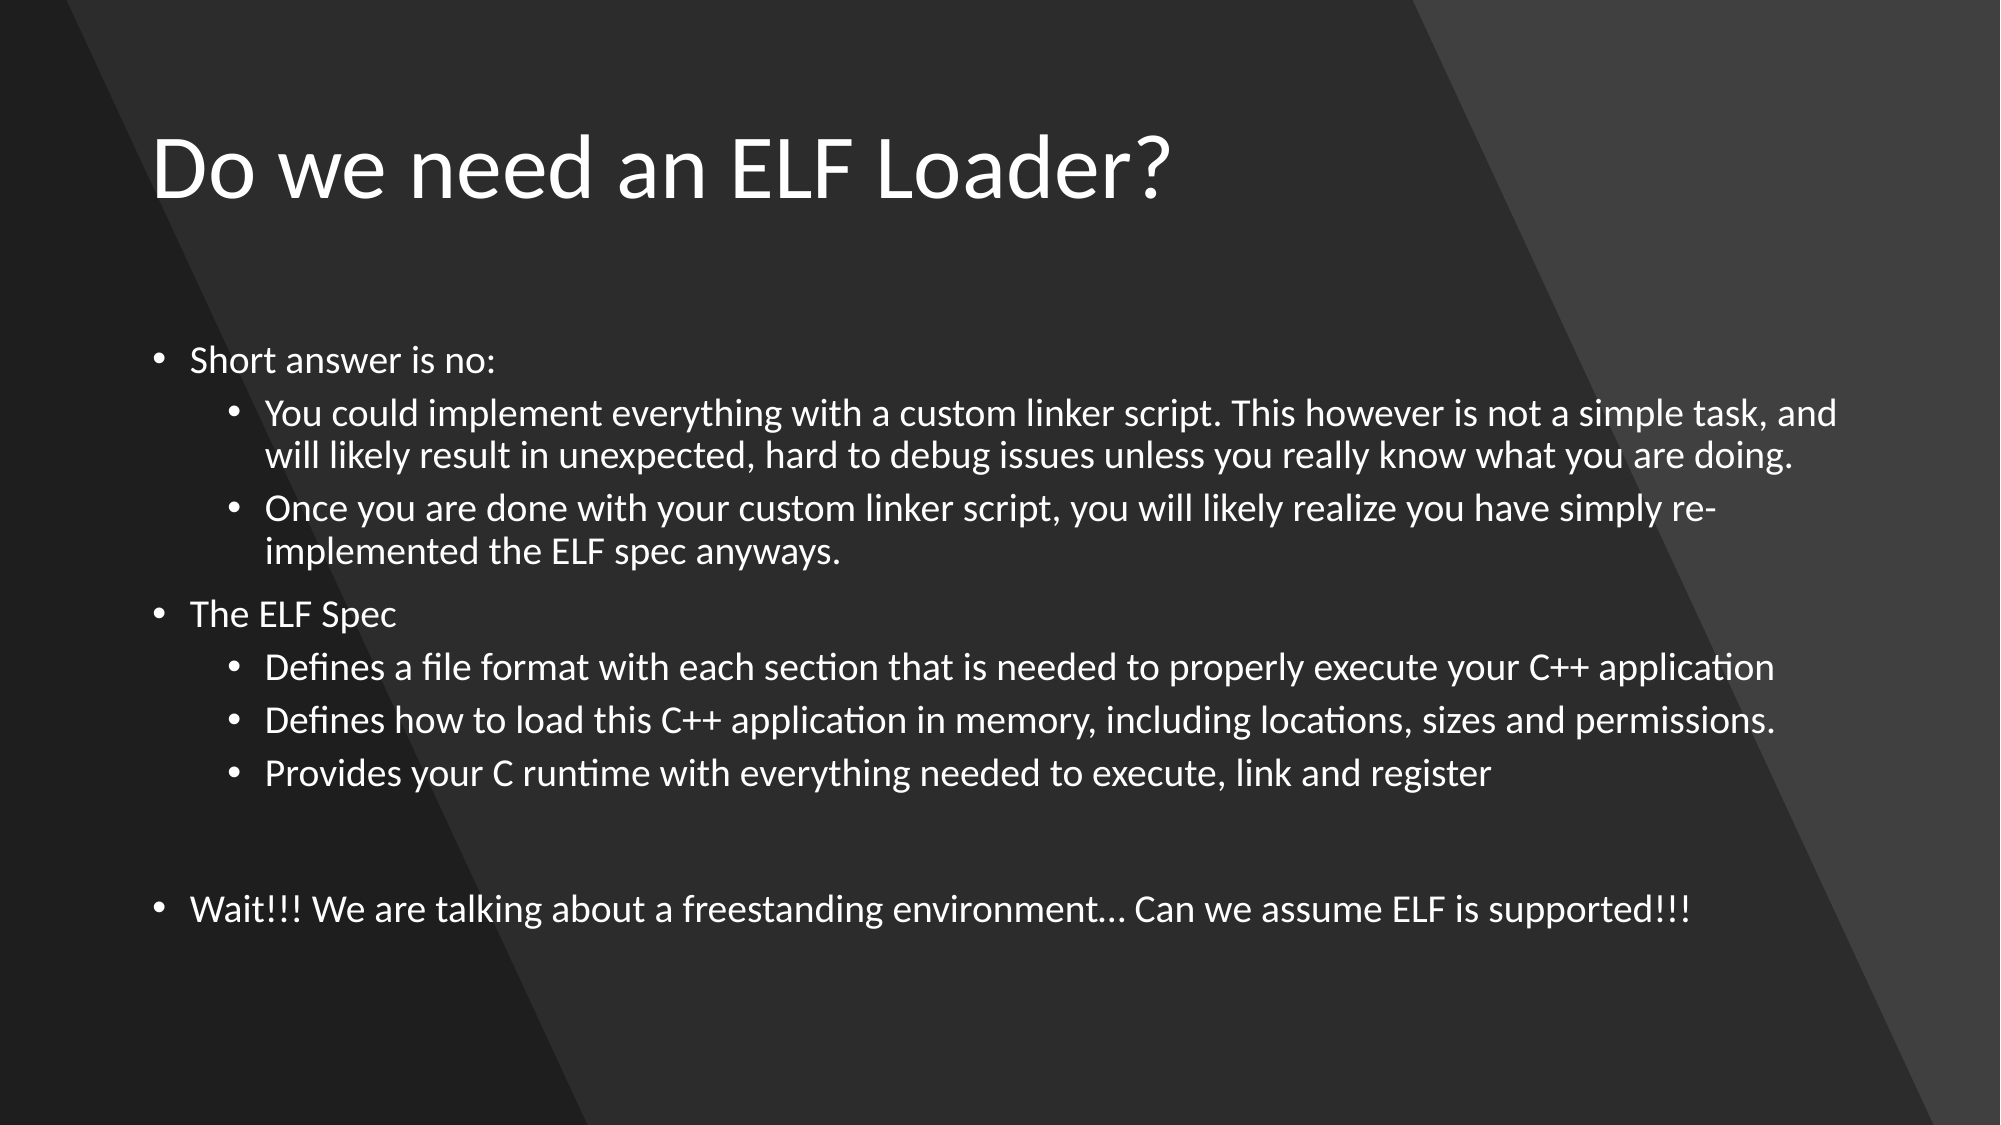

# Do we need an ELF Loader?
Short answer is no:
You could implement everything with a custom linker script. This however is not a simple task, and will likely result in unexpected, hard to debug issues unless you really know what you are doing.
Once you are done with your custom linker script, you will likely realize you have simply re-implemented the ELF spec anyways.
The ELF Spec
Defines a file format with each section that is needed to properly execute your C++ application
Defines how to load this C++ application in memory, including locations, sizes and permissions.
Provides your C runtime with everything needed to execute, link and register

Wait!!! We are talking about a freestanding environment… Can we assume ELF is supported!!!